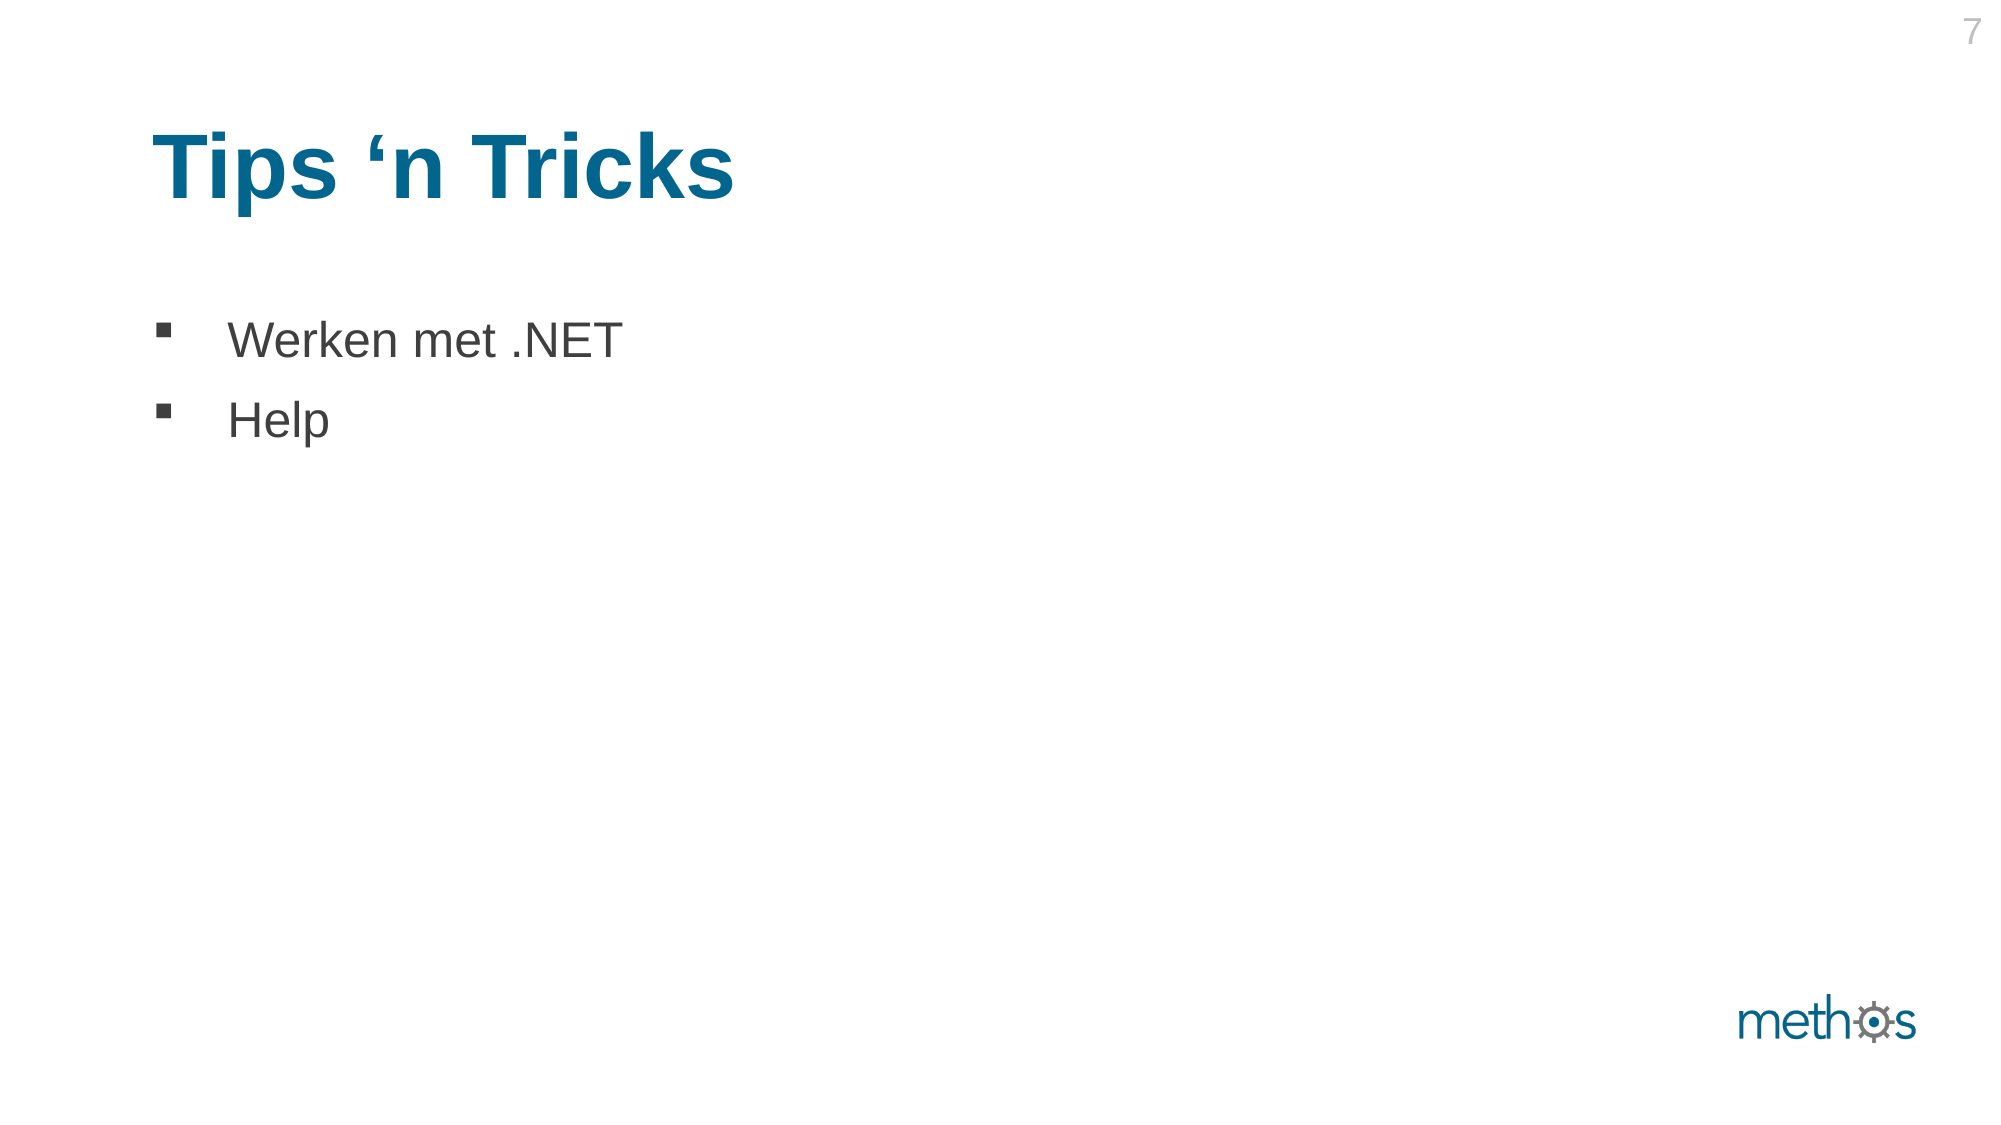

7
# Tips ‘n Tricks
Werken met .NET
Help